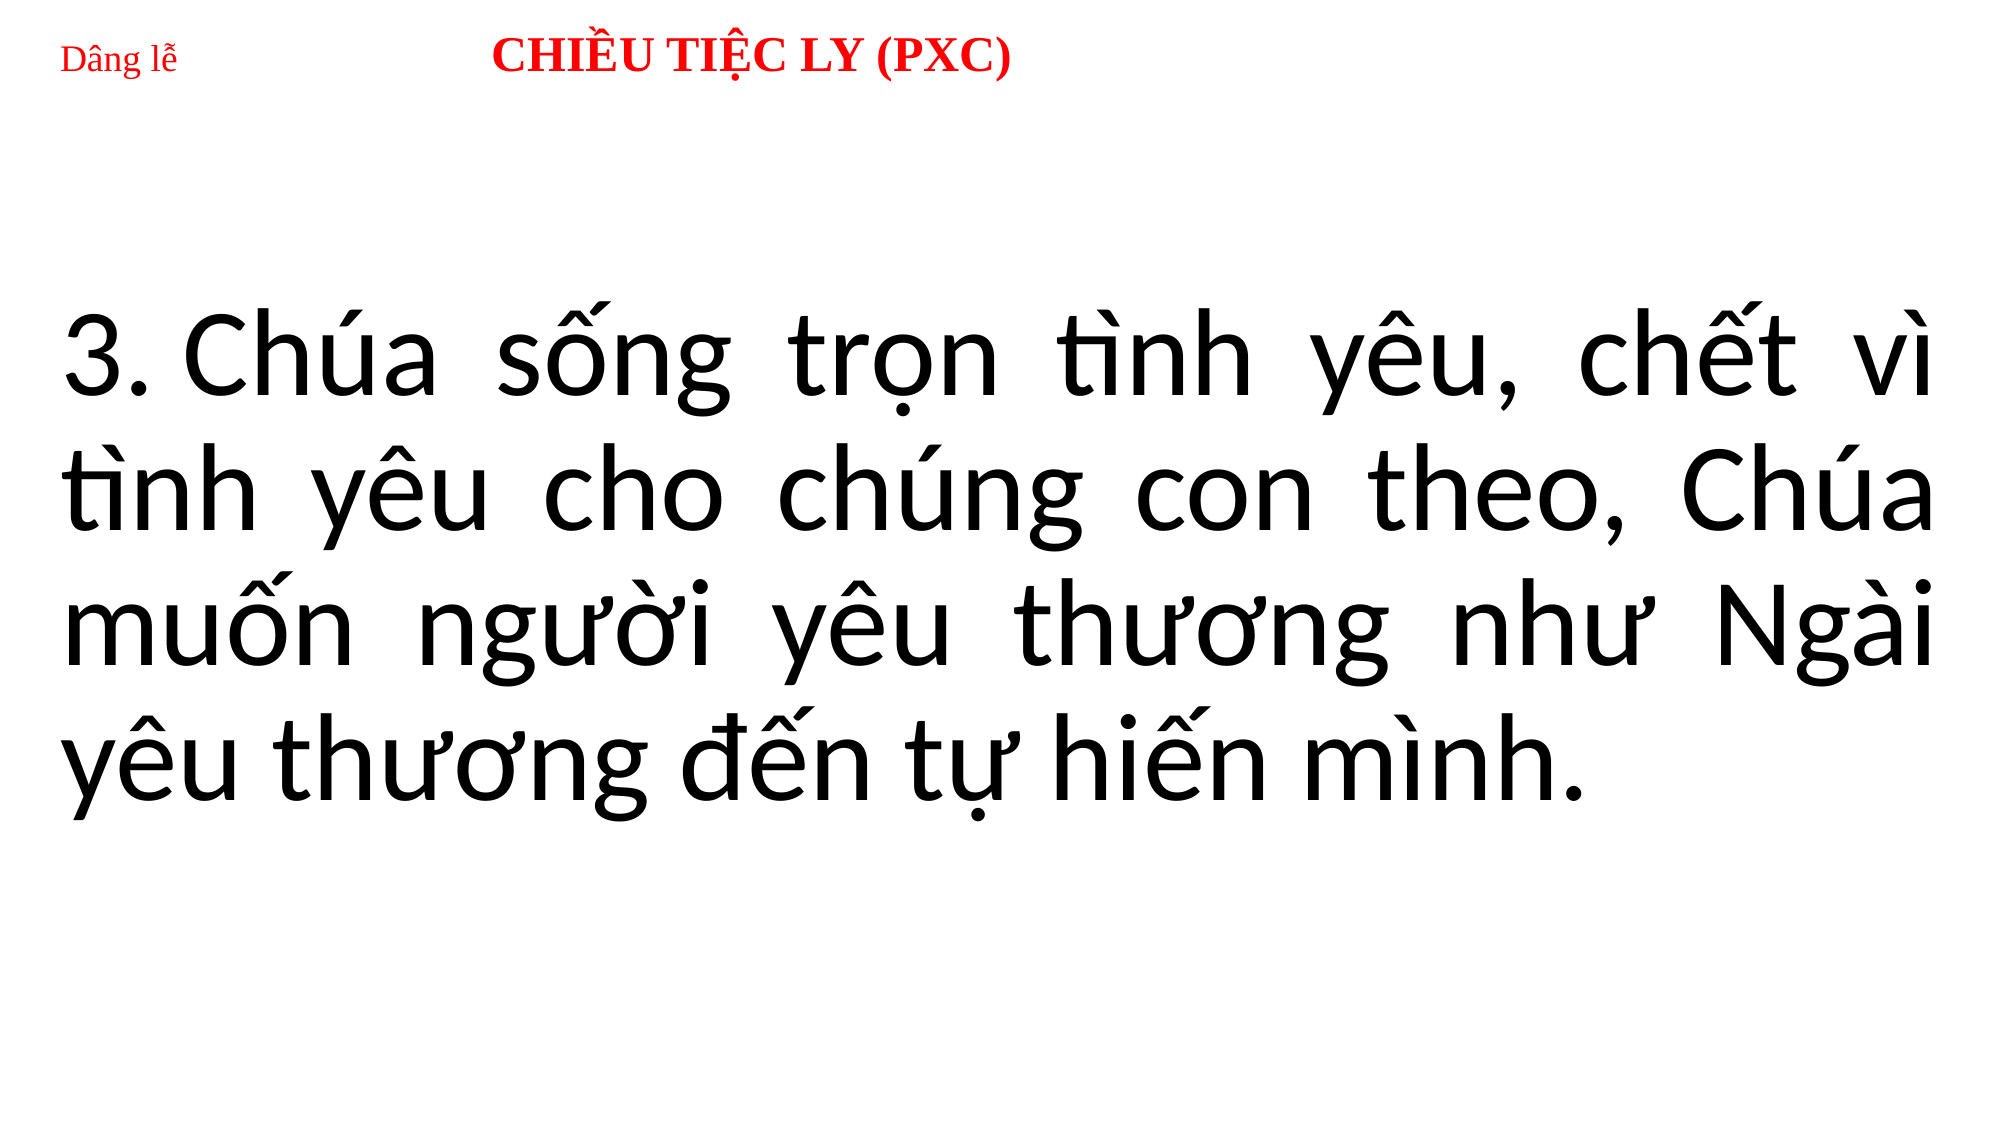

# Dâng lễ                                 CHIỀU TIỆC LY (PXC)
3. Chúa sống trọn tình yêu, chết vì tình yêu cho chúng con theo, Chúa muốn người yêu thương như Ngài yêu thương đến tự hiến mình.